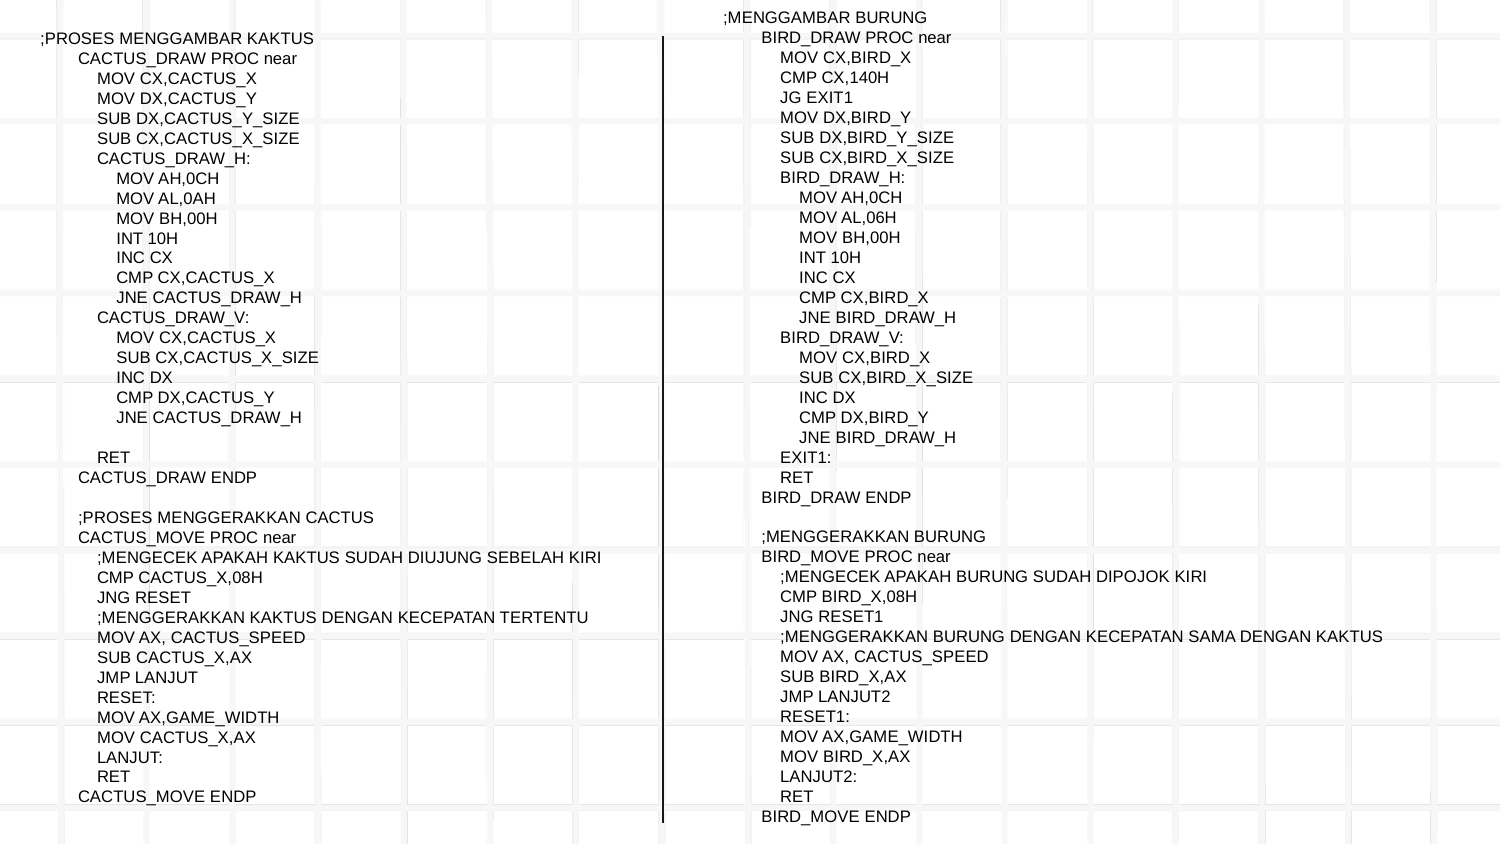

;MENGGAMBAR BURUNG
        BIRD_DRAW PROC near
            MOV CX,BIRD_X
            CMP CX,140H
            JG EXIT1
            MOV DX,BIRD_Y
            SUB DX,BIRD_Y_SIZE
            SUB CX,BIRD_X_SIZE
            BIRD_DRAW_H:
                MOV AH,0CH
                MOV AL,06H
                MOV BH,00H
                INT 10H
                INC CX
                CMP CX,BIRD_X
                JNE BIRD_DRAW_H
            BIRD_DRAW_V:
                MOV CX,BIRD_X
                SUB CX,BIRD_X_SIZE
                INC DX
                CMP DX,BIRD_Y
                JNE BIRD_DRAW_H
            EXIT1:
            RET
        BIRD_DRAW ENDP

        ;MENGGERAKKAN BURUNG
        BIRD_MOVE PROC near
            ;MENGECEK APAKAH BURUNG SUDAH DIPOJOK KIRI
            CMP BIRD_X,08H
            JNG RESET1
            ;MENGGERAKKAN BURUNG DENGAN KECEPATAN SAMA DENGAN KAKTUS
            MOV AX, CACTUS_SPEED
            SUB BIRD_X,AX
            JMP LANJUT2
            RESET1:
            MOV AX,GAME_WIDTH
            MOV BIRD_X,AX
            LANJUT2:
            RET
        BIRD_MOVE ENDP
;PROSES MENGGAMBAR KAKTUS
        CACTUS_DRAW PROC near
            MOV CX,CACTUS_X
            MOV DX,CACTUS_Y
            SUB DX,CACTUS_Y_SIZE
            SUB CX,CACTUS_X_SIZE
            CACTUS_DRAW_H:
                MOV AH,0CH
                MOV AL,0AH
                MOV BH,00H
                INT 10H
                INC CX
                CMP CX,CACTUS_X
                JNE CACTUS_DRAW_H
            CACTUS_DRAW_V:
                MOV CX,CACTUS_X
                SUB CX,CACTUS_X_SIZE
                INC DX
                CMP DX,CACTUS_Y
                JNE CACTUS_DRAW_H

            RET
        CACTUS_DRAW ENDP

        ;PROSES MENGGERAKKAN CACTUS
        CACTUS_MOVE PROC near
            ;MENGECEK APAKAH KAKTUS SUDAH DIUJUNG SEBELAH KIRI
            CMP CACTUS_X,08H
            JNG RESET
            ;MENGGERAKKAN KAKTUS DENGAN KECEPATAN TERTENTU
            MOV AX, CACTUS_SPEED
            SUB CACTUS_X,AX
            JMP LANJUT
            RESET:
            MOV AX,GAME_WIDTH
            MOV CACTUS_X,AX
            LANJUT:
            RET
        CACTUS_MOVE ENDP